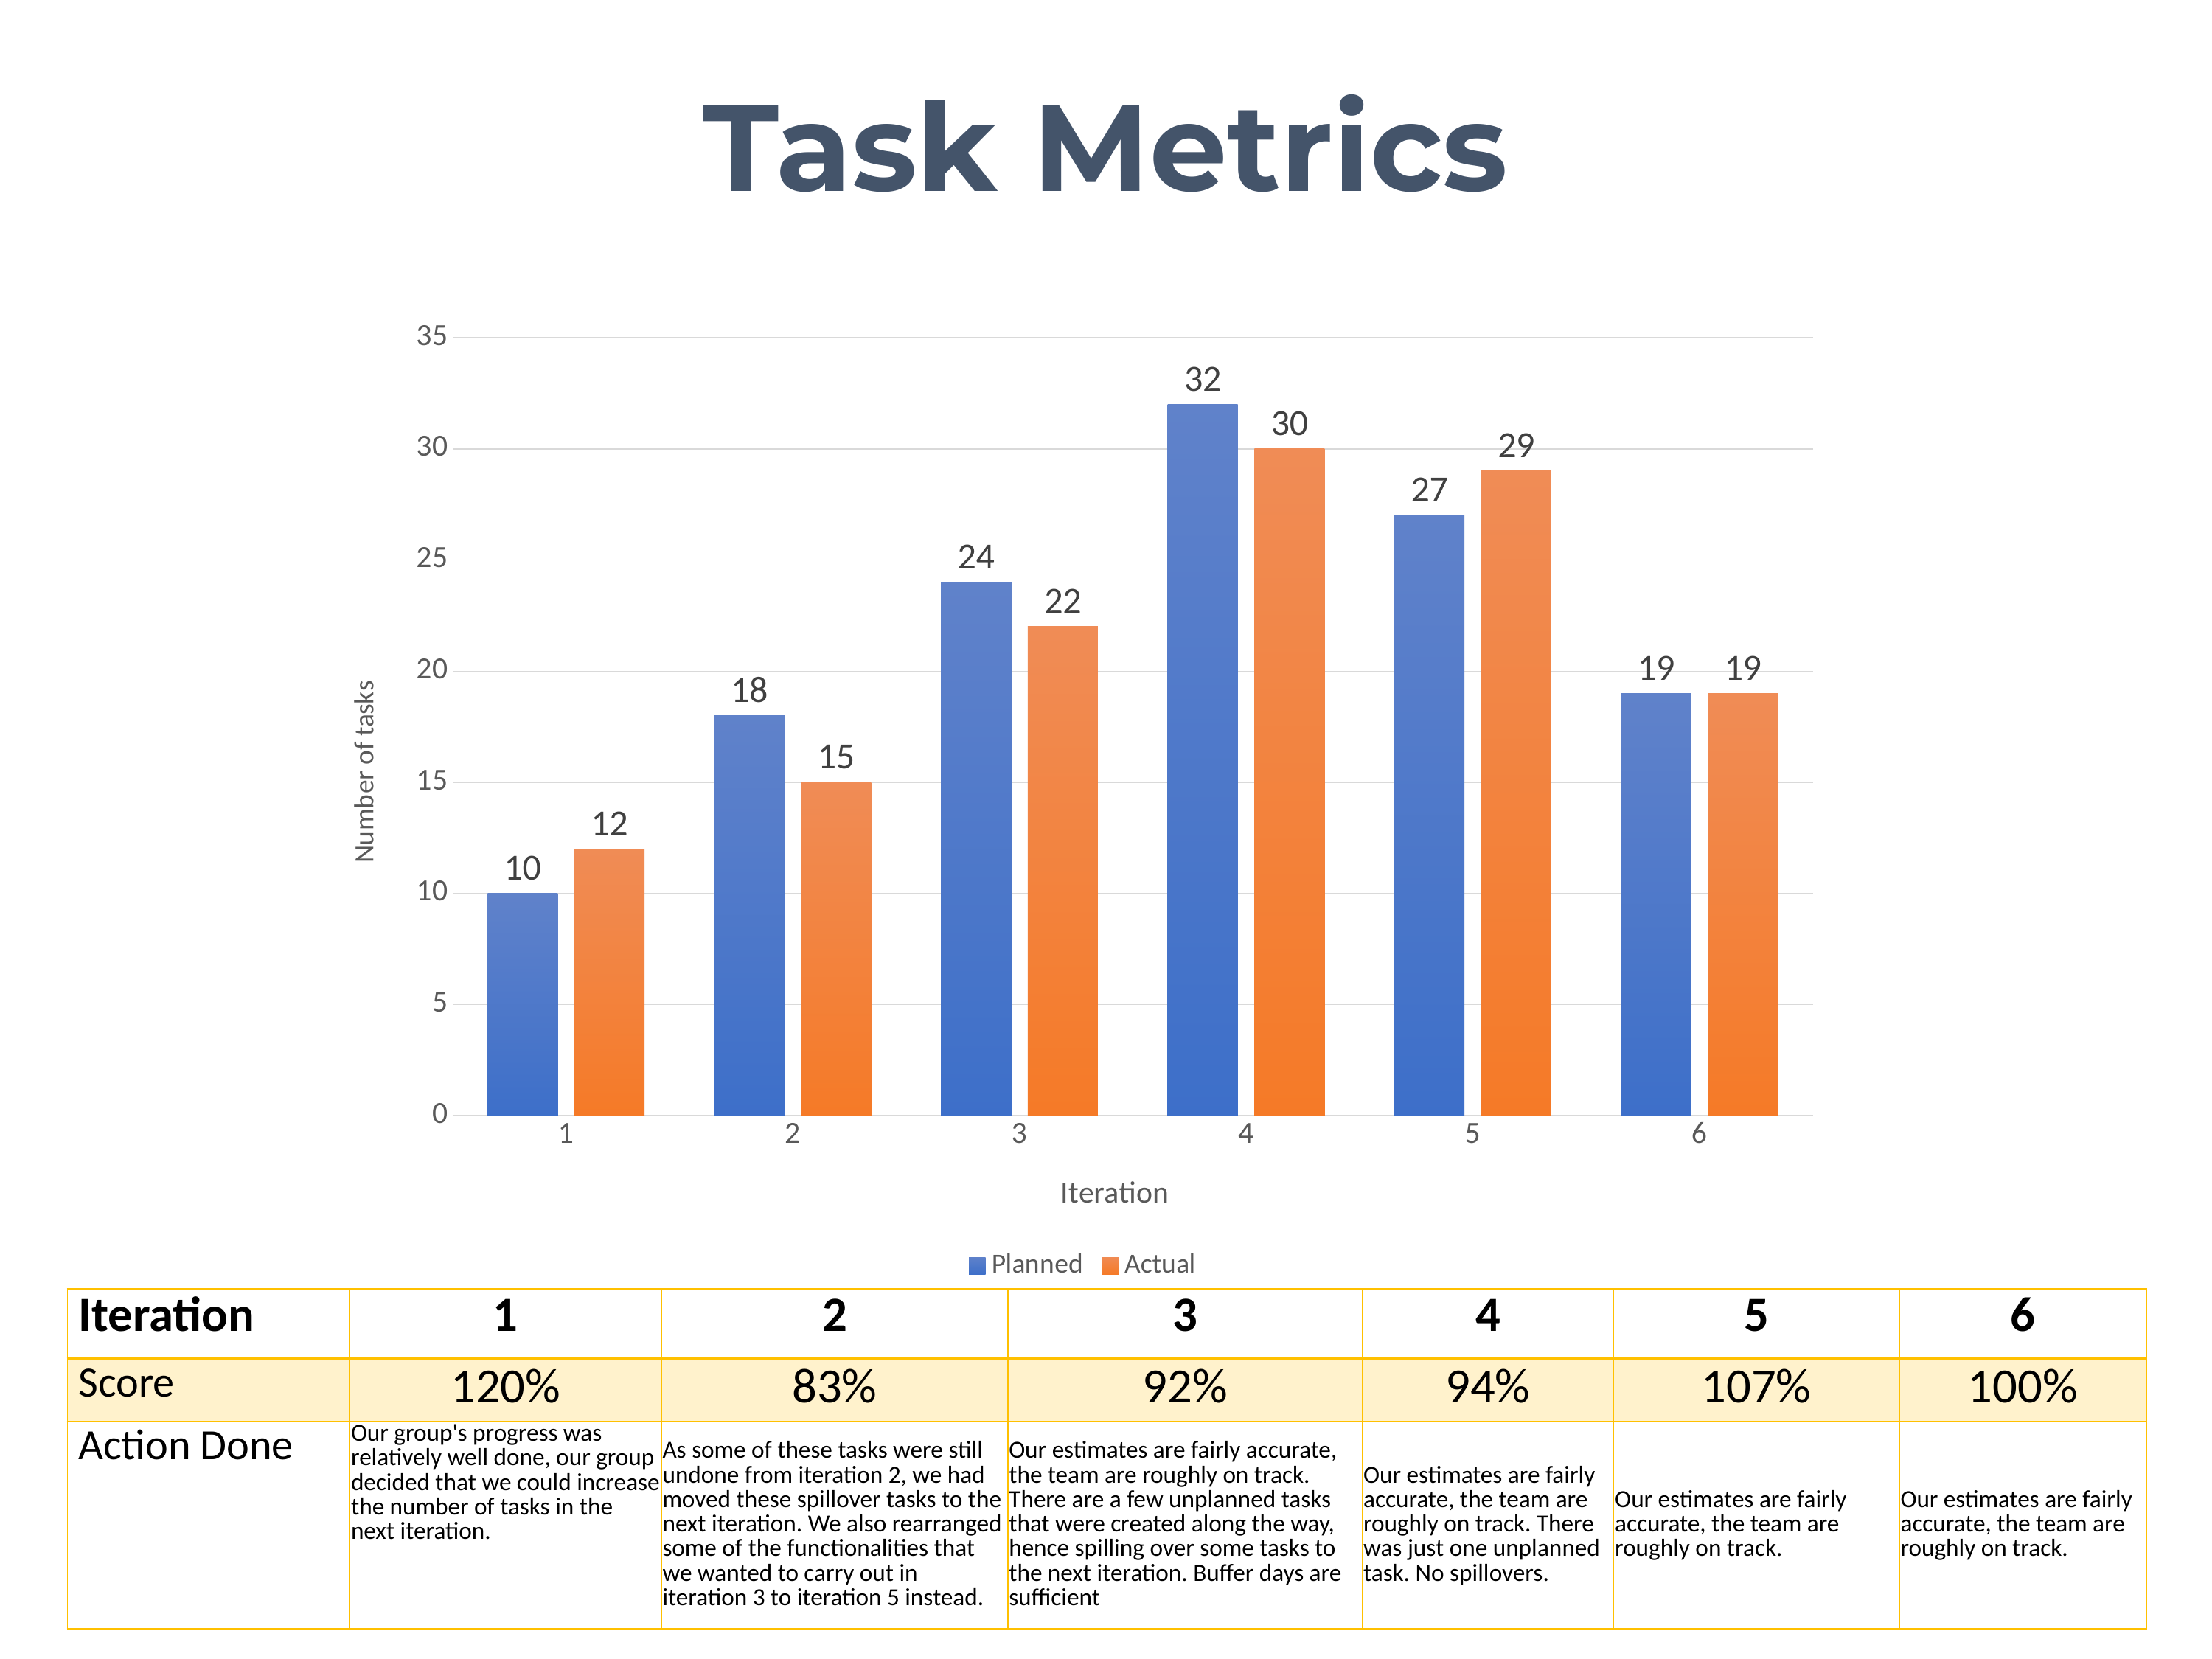

Task Metrics

### Chart

| Category | Planned | Actual |
|---|---|---|
| 1 | 10.0 | 12.0 |
| 2 | 18.0 | 15.0 |
| 3 | 24.0 | 22.0 |
| 4 | 32.0 | 30.0 |
| 5 | 27.0 | 29.0 |
| 6 | 19.0 | 19.0 |
| Iteration | 1 | 2 | 3 | 4 | 5 | 6 |
| --- | --- | --- | --- | --- | --- | --- |
| Score | 120% | 83% | 92% | 94% | 107% | 100% |
| Action Done | Our group's progress was relatively well done, our group decided that we could increase the number of tasks in the next iteration. | As some of these tasks were still undone from iteration 2, we had moved these spillover tasks to the next iteration. We also rearranged some of the functionalities that we wanted to carry out in iteration 3 to iteration 5 instead. | Our estimates are fairly accurate, the team are roughly on track. There are a few unplanned tasks that were created along the way, hence spilling over some tasks to the next iteration. Buffer days are sufficient | Our estimates are fairly accurate, the team are roughly on track. There was just one unplanned task. No spillovers. | Our estimates are fairly accurate, the team are roughly on track. | Our estimates are fairly accurate, the team are roughly on track. |